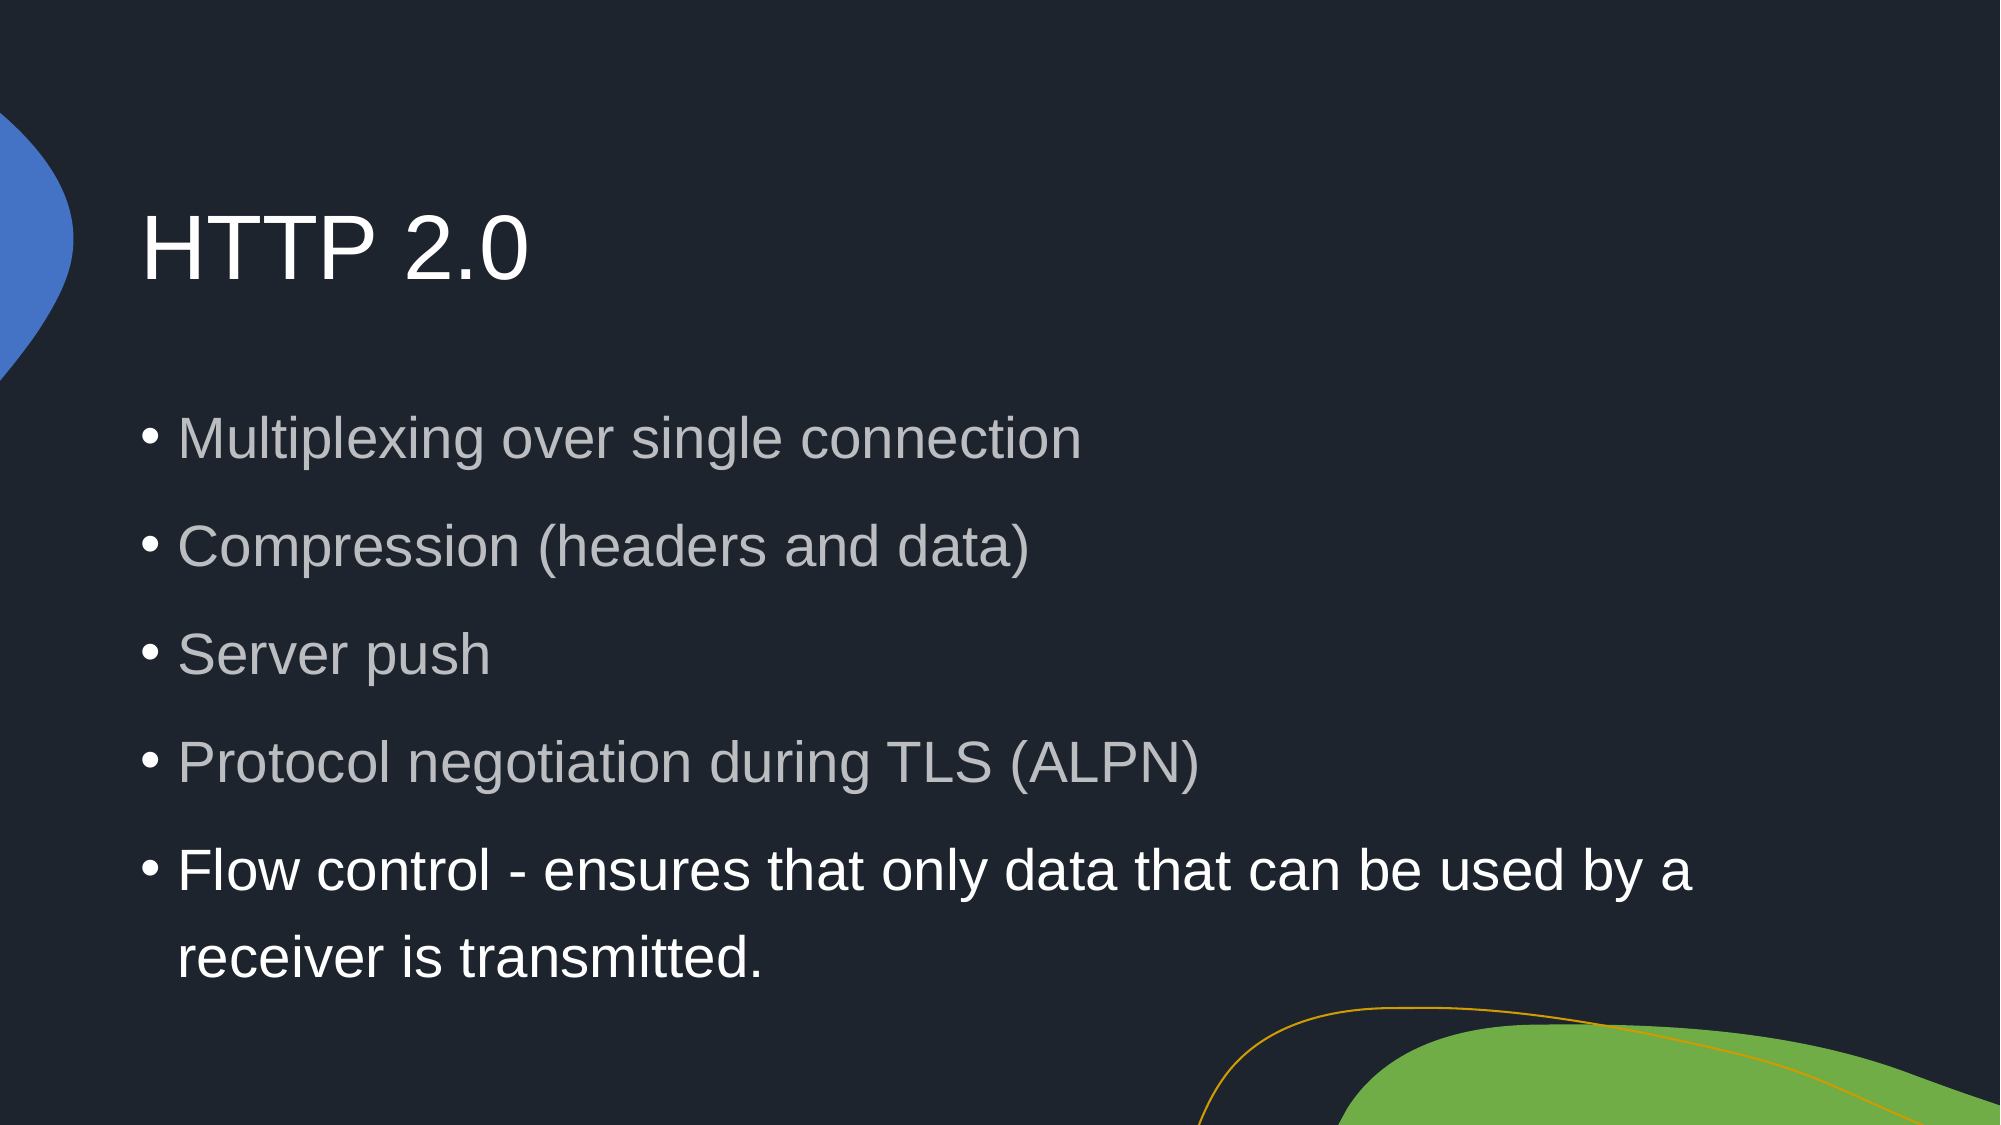

# HTTP 2.0
Multiplexing over single connection
Compression (headers and data)
Server push
Protocol negotiation during TLS (ALPN)
Flow control - ensures that only data that can be used by a receiver is transmitted.